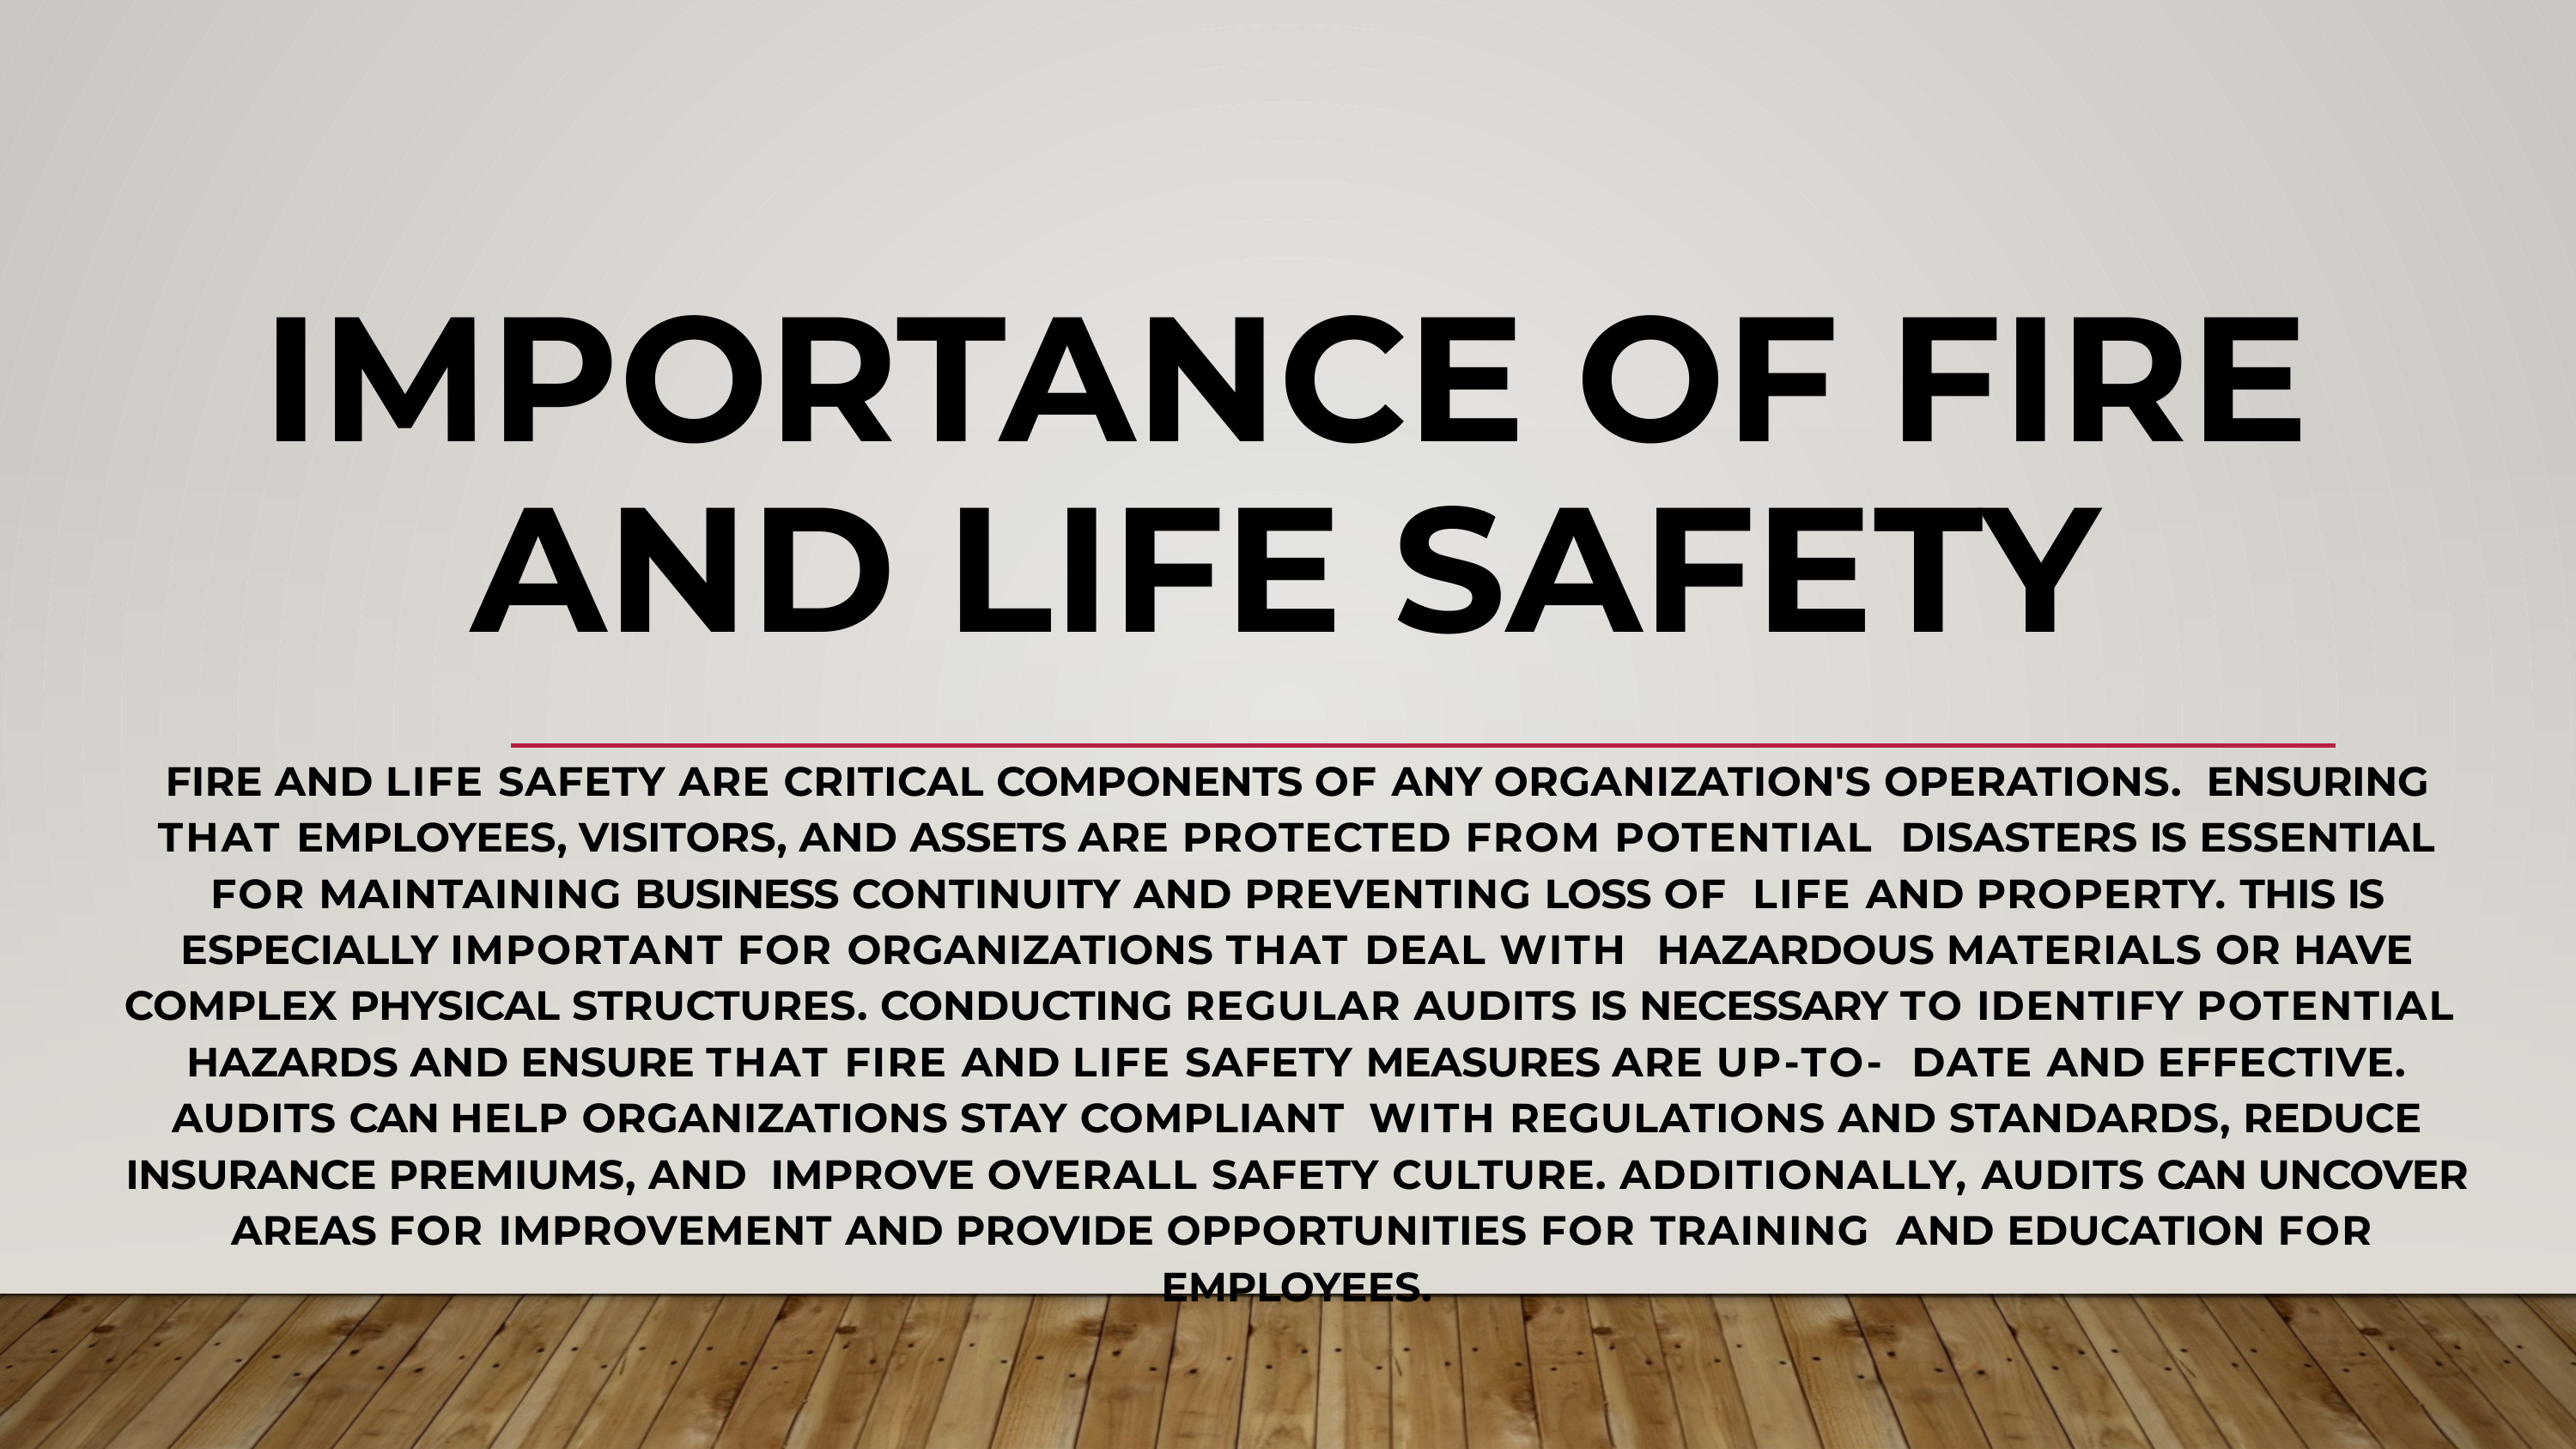

# Importance of fire and life safety
Fire and life safety are critical components of any organization's operations.  Ensuring that employees, visitors, and assets are protected from potential  disasters is essential for maintaining business continuity and preventing loss of  life and property. This is especially important for organizations that deal with  hazardous materials or have complex physical structures. Conducting regular audits is necessary to identify potential  hazards and ensure that fire and life safety measures are up-to-  date and effective. Audits can help organizations stay compliant  with regulations and standards, reduce insurance premiums, and  improve overall safety culture. Additionally, audits can uncover  areas for improvement and provide opportunities for training  and education for employees.